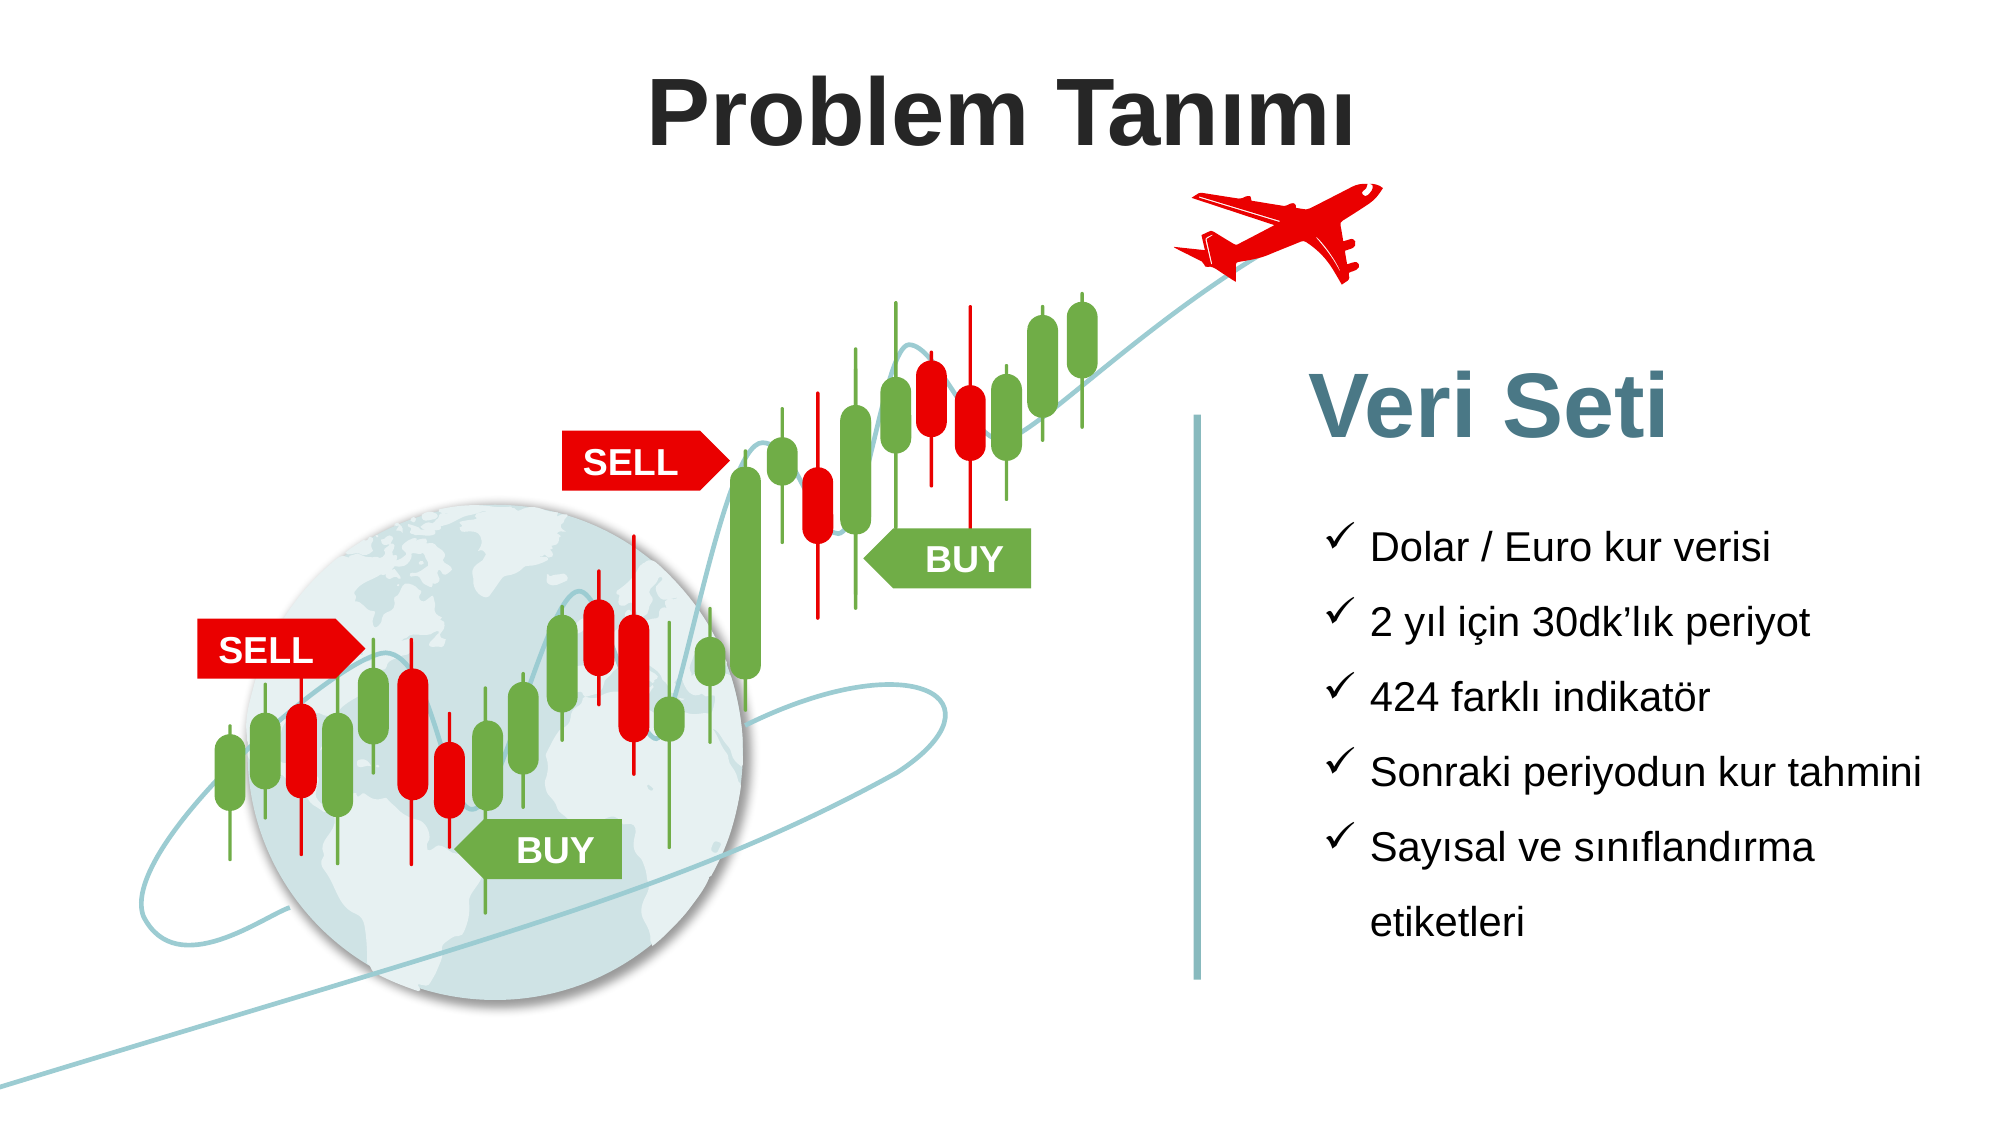

Problem Tanımı

Veri Seti

SELL

Dolar / Euro kur verisi
2 yıl için 30dk’lık periyot
424 farklı indikatör
Sonraki periyodun kur tahmini
Sayısal ve sınıflandırma etiketleri

BUY

SELL

BUY